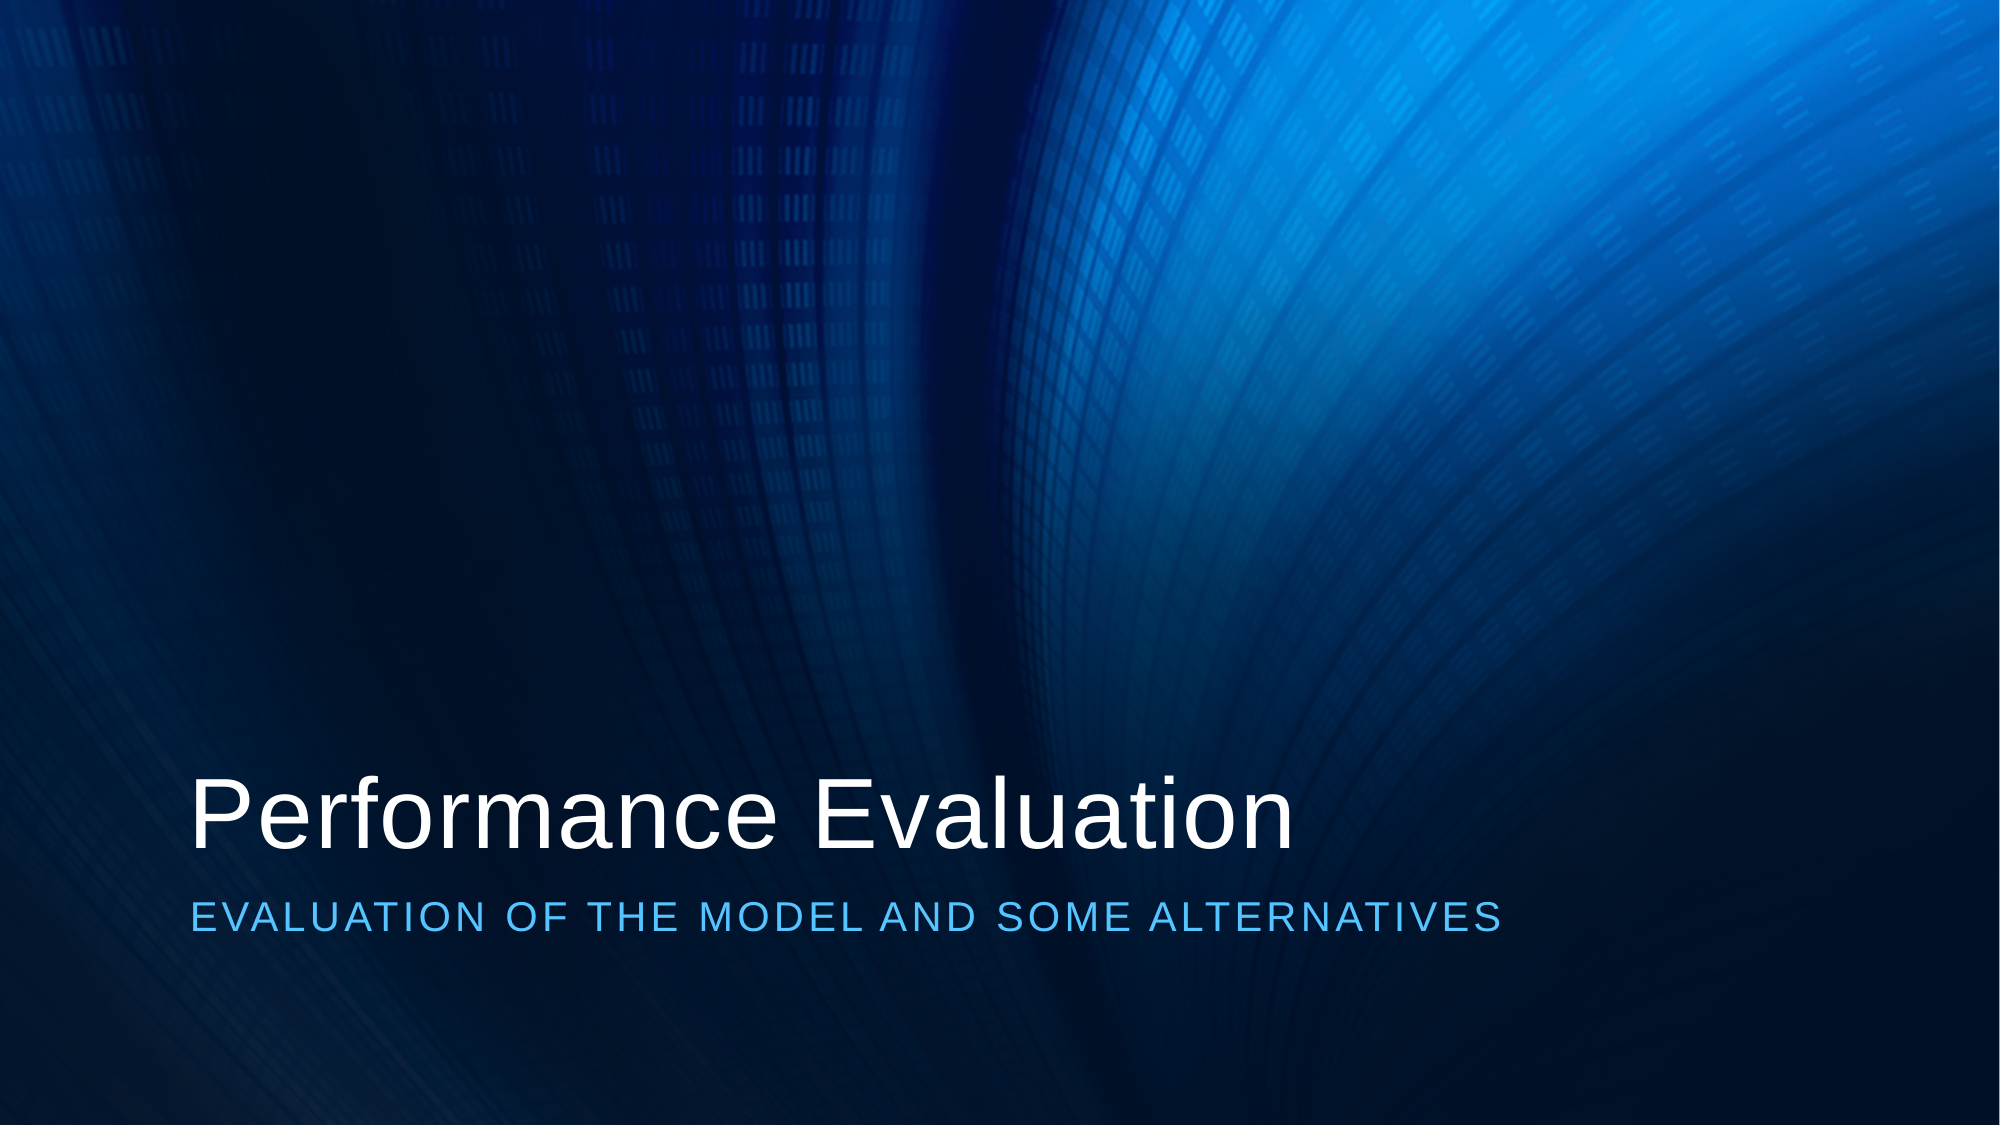

# Performance Evaluation
Evaluation of the model and some alternatives